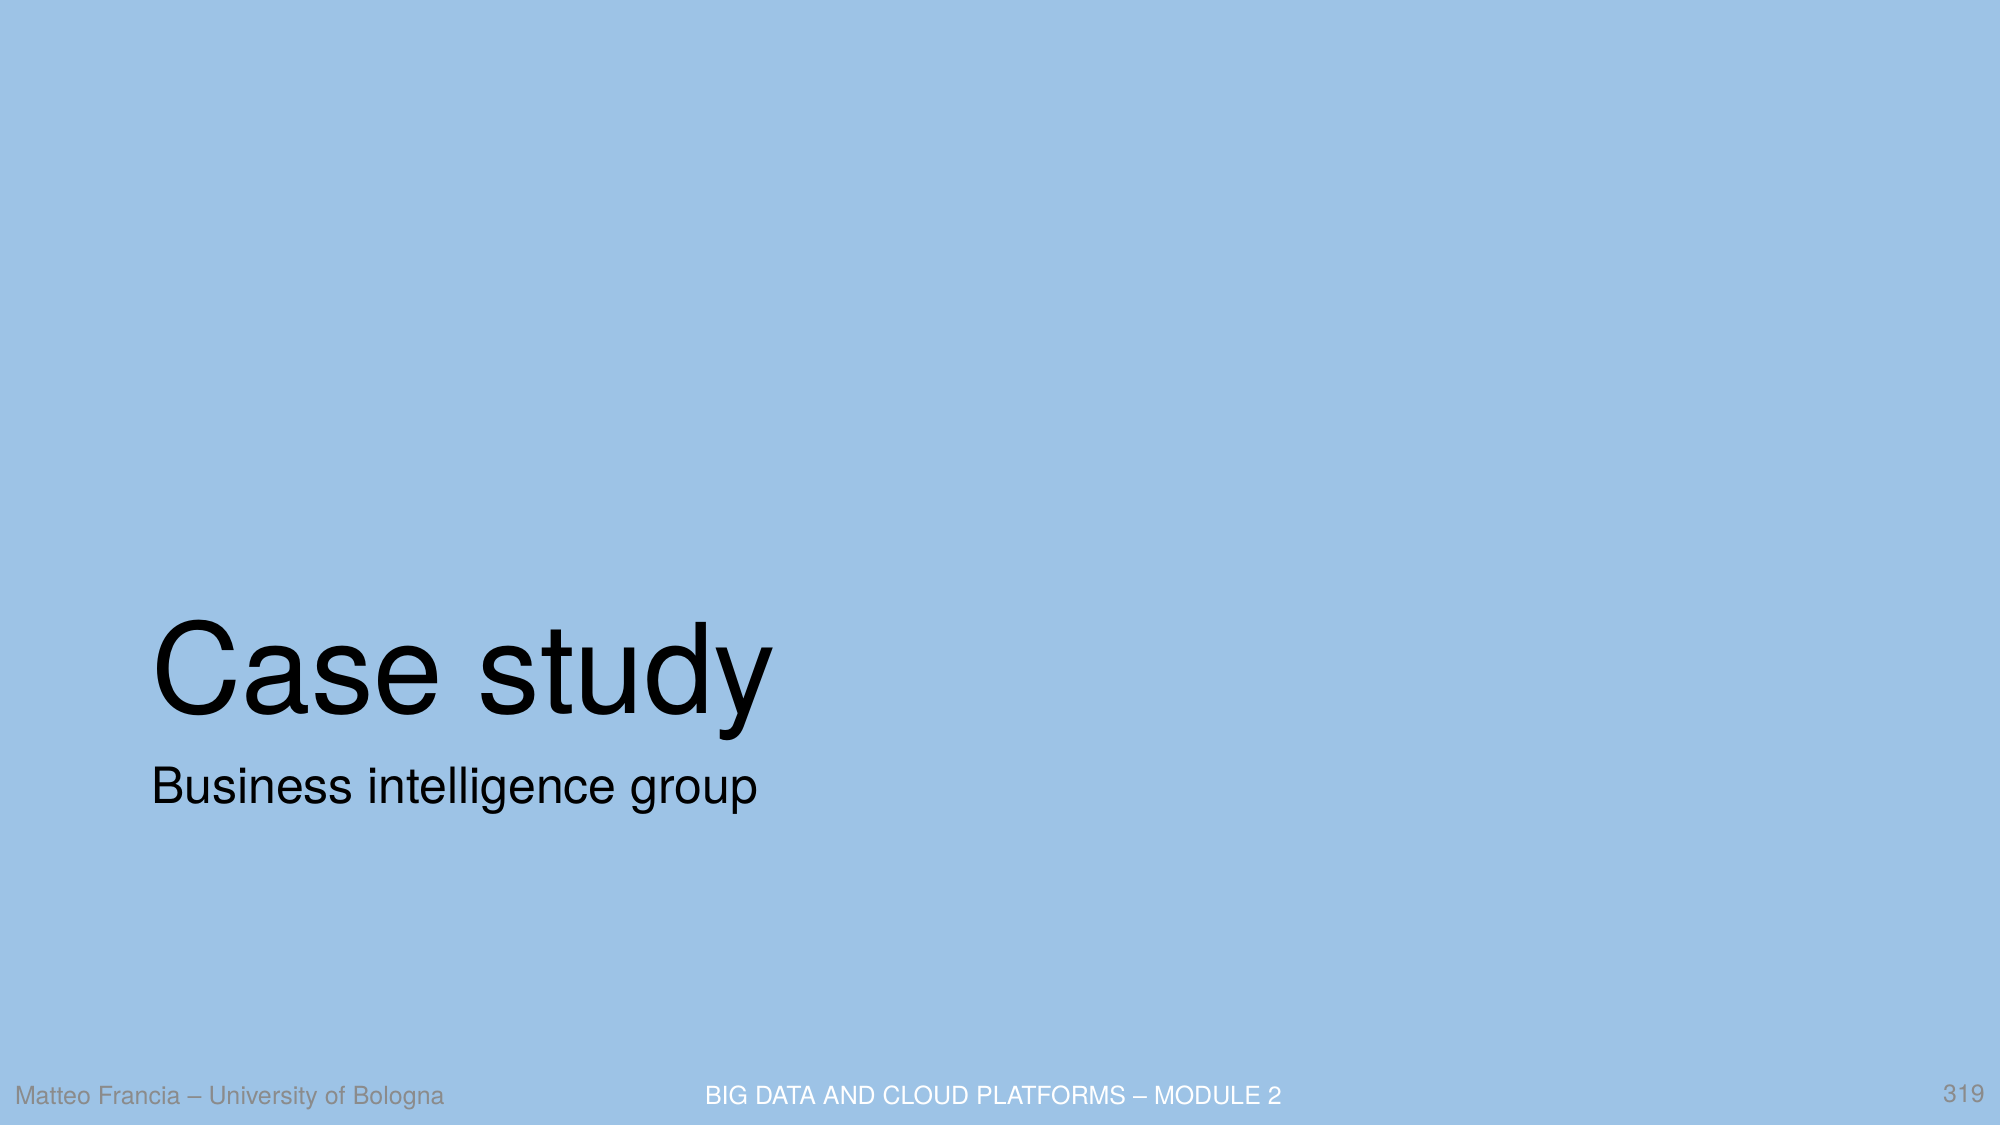

# Case study
Business intelligence group
319
Matteo Francia – University of Bologna